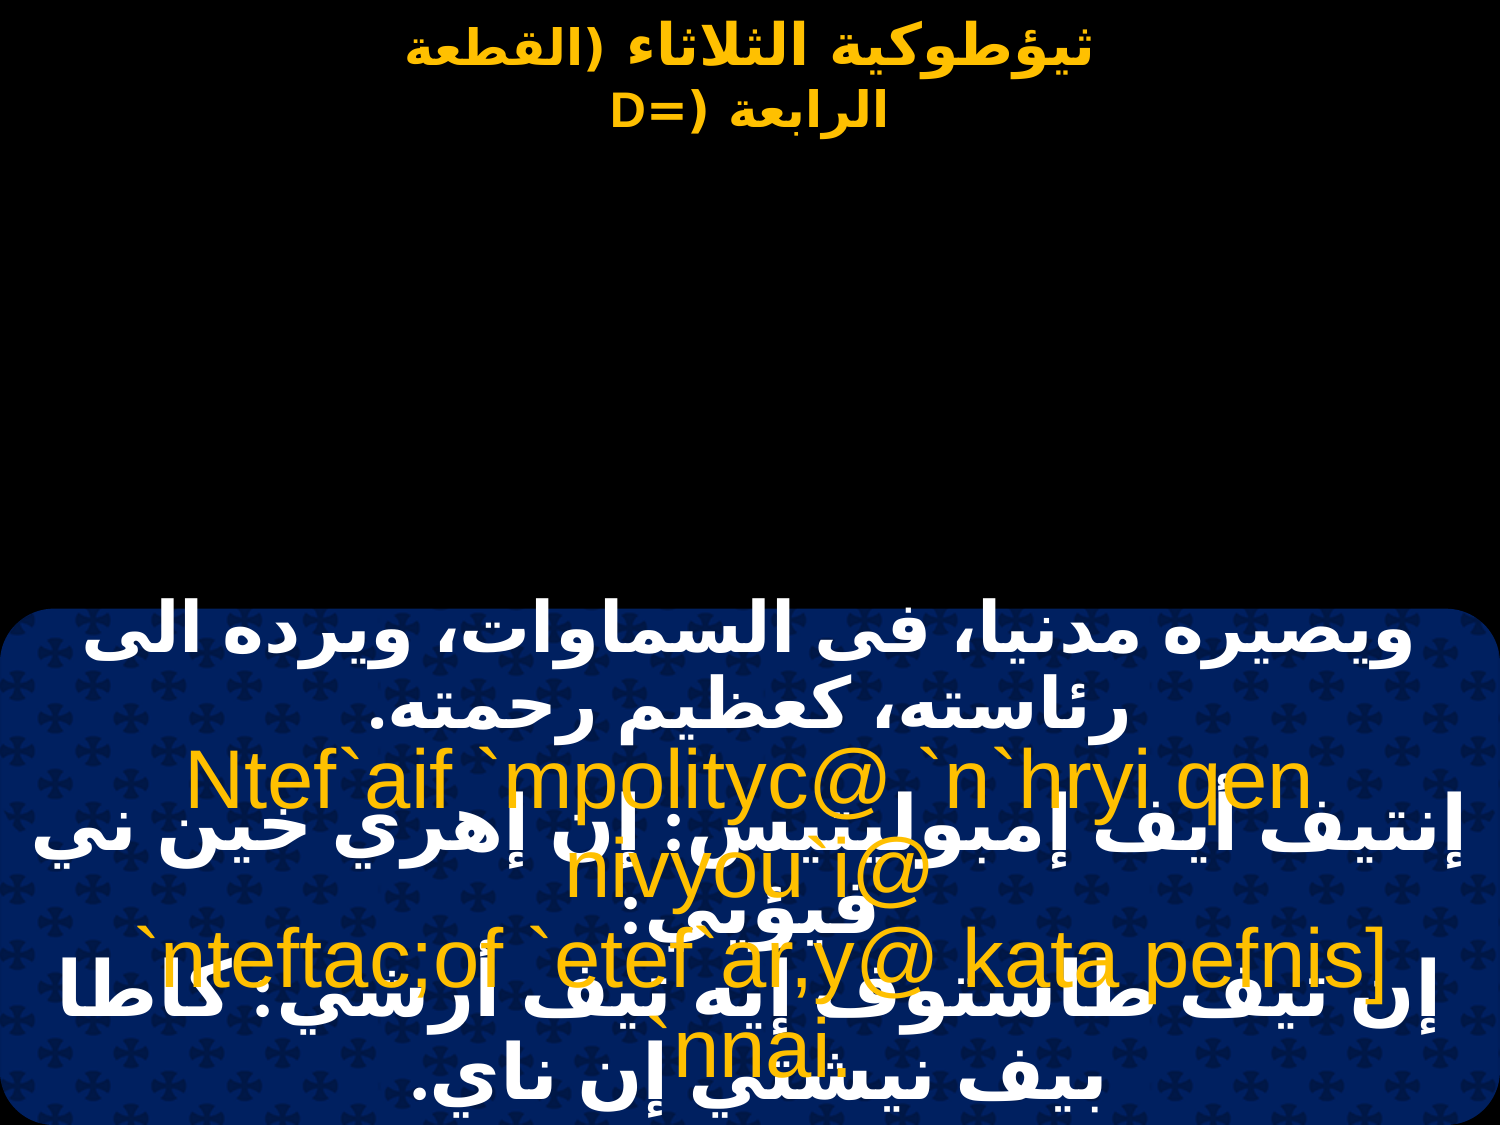

ويصيره مدنيا، فى السماوات، ويرده الى رئاسته، كعظيم رحمته.
Ntef`aif `mpolityc@ `n`hryi qen nivyou`i@
 `nteftac;of `etef`ar,y@ kata pefnis] `nnai.
إنتيف أيف إمبوليتيس: إن إهري خين ني فيؤيي:
إن تيف طاستوف إيه تيف أرشي: كاطا بيف نيشتي إن ناي.